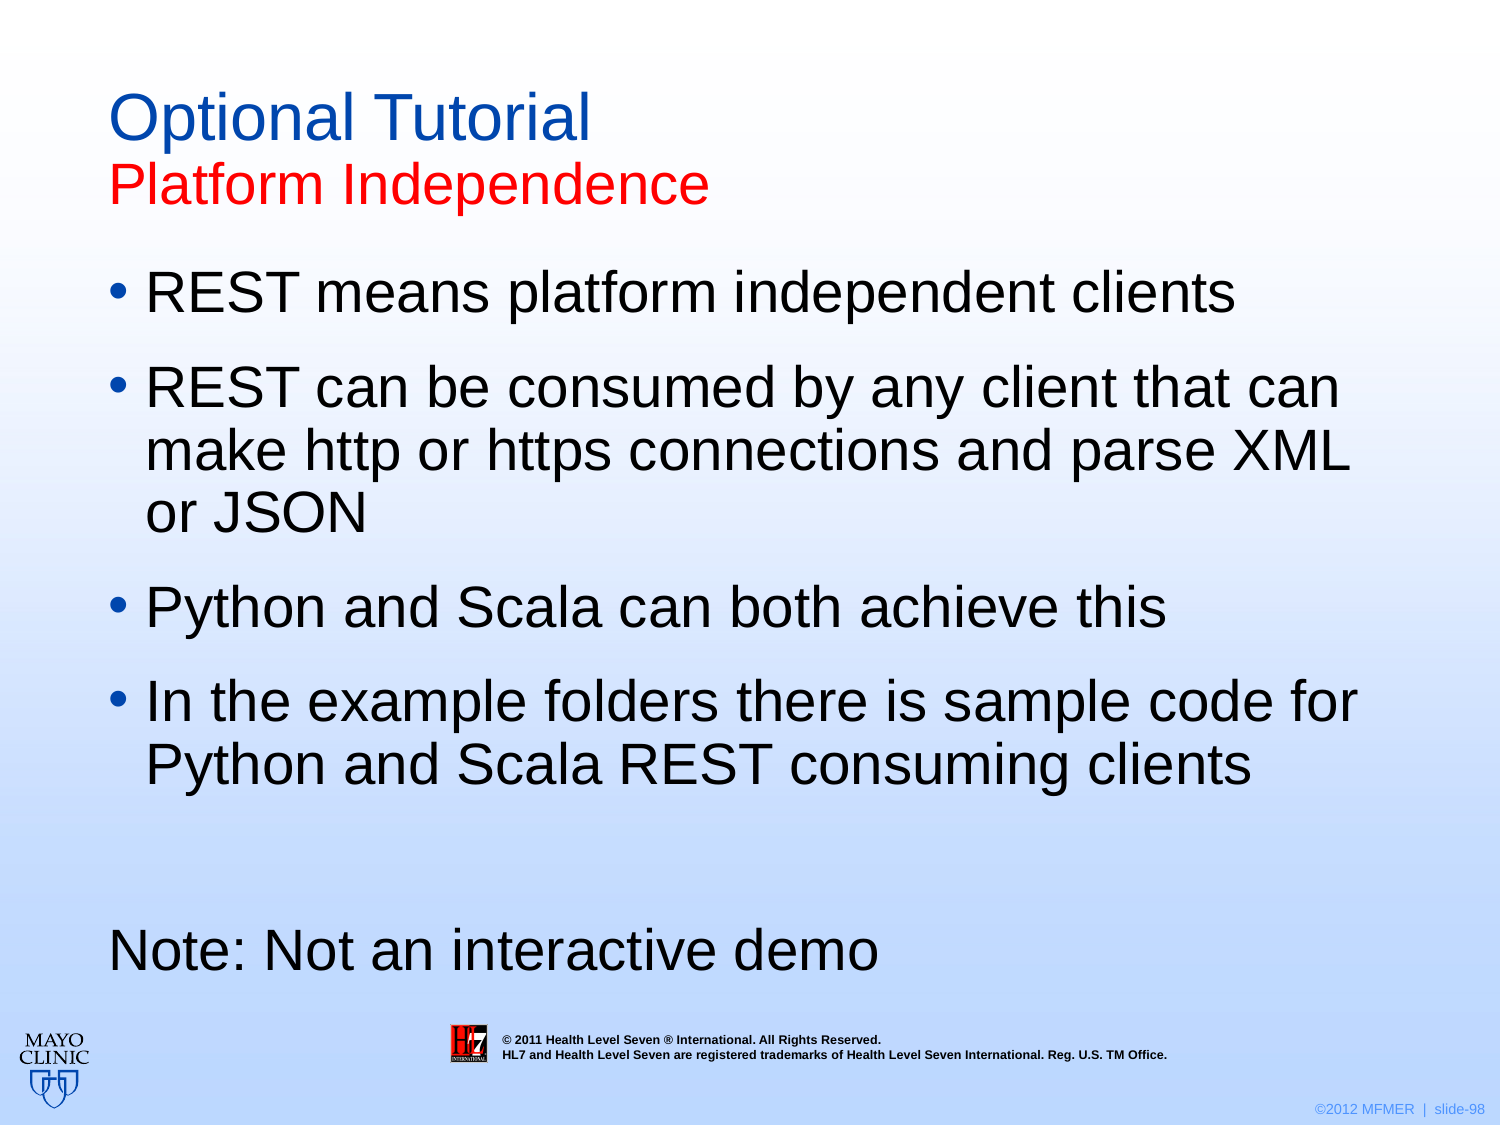

# Optional Tutorial Platform Independence
REST means platform independent clients
REST can be consumed by any client that can make http or https connections and parse XML or JSON
Python and Scala can both achieve this
In the example folders there is sample code for Python and Scala REST consuming clients

Note: Not an interactive demo